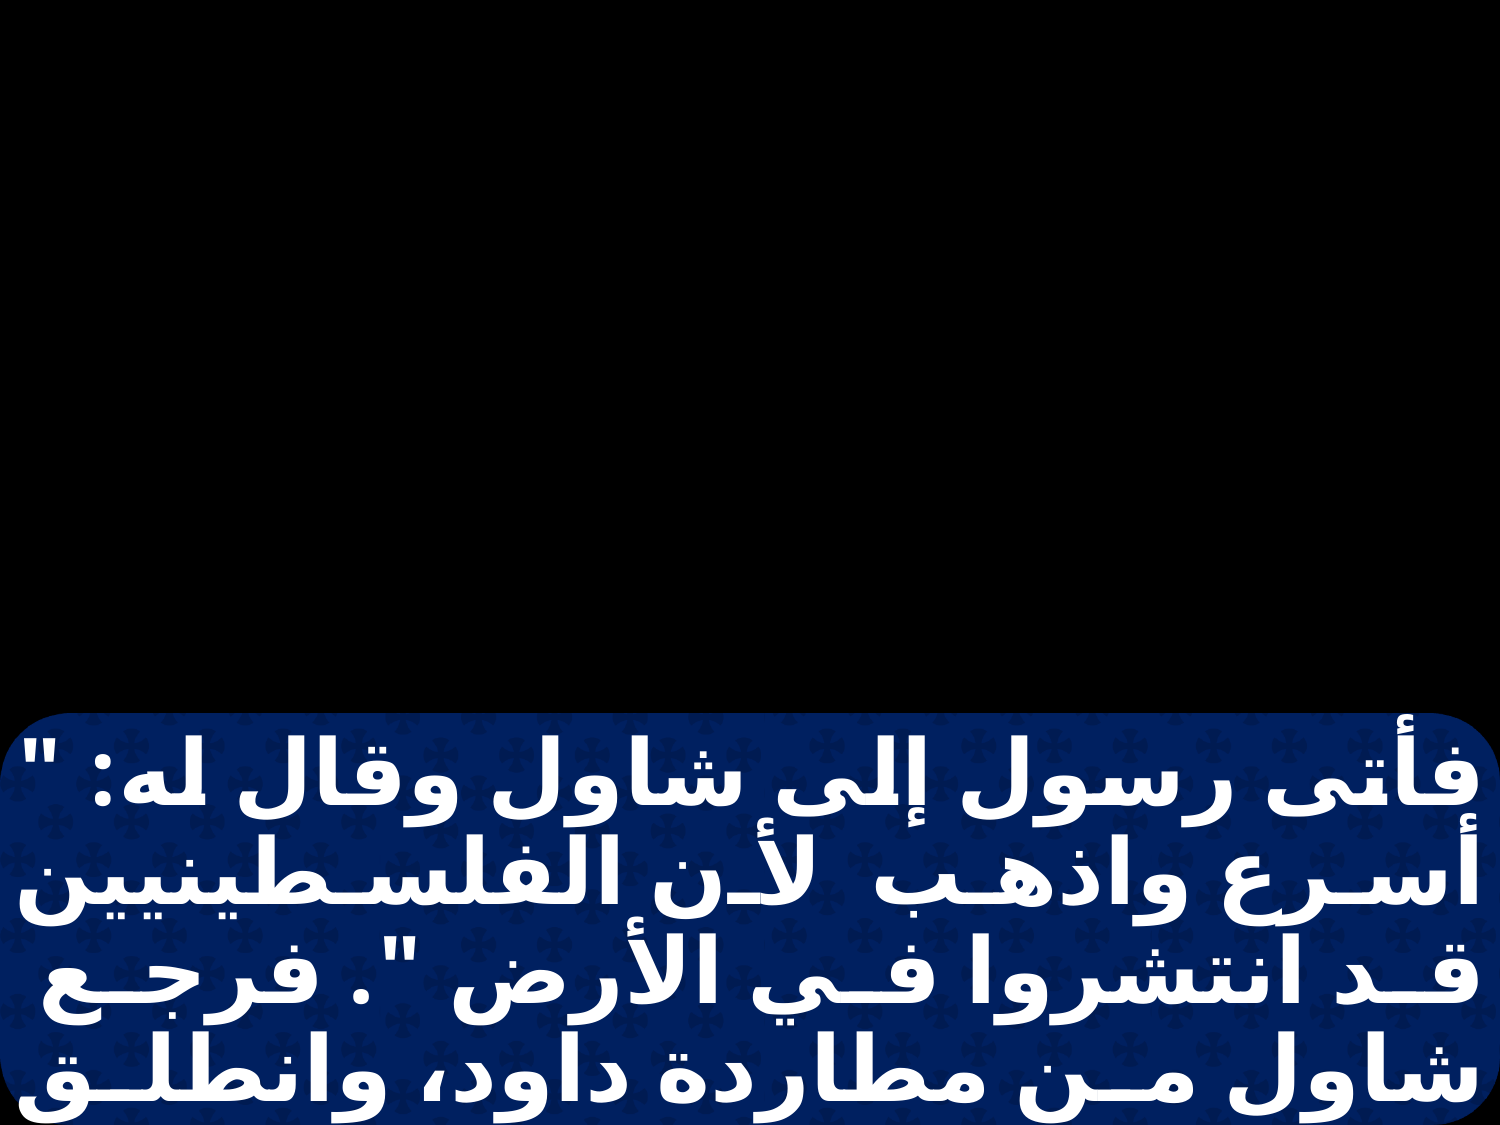

فأتى رسول إلى شاول وقال له: " أسرع واذهب  لأن الفلسطينيين قد انتشروا في الأرض ". فرجع  شاول من مطاردة داود، وانطلق للقاء الفلسطينتين  لذلك دعي ذلك الموضع " صخرة الإفتراق ". وقام